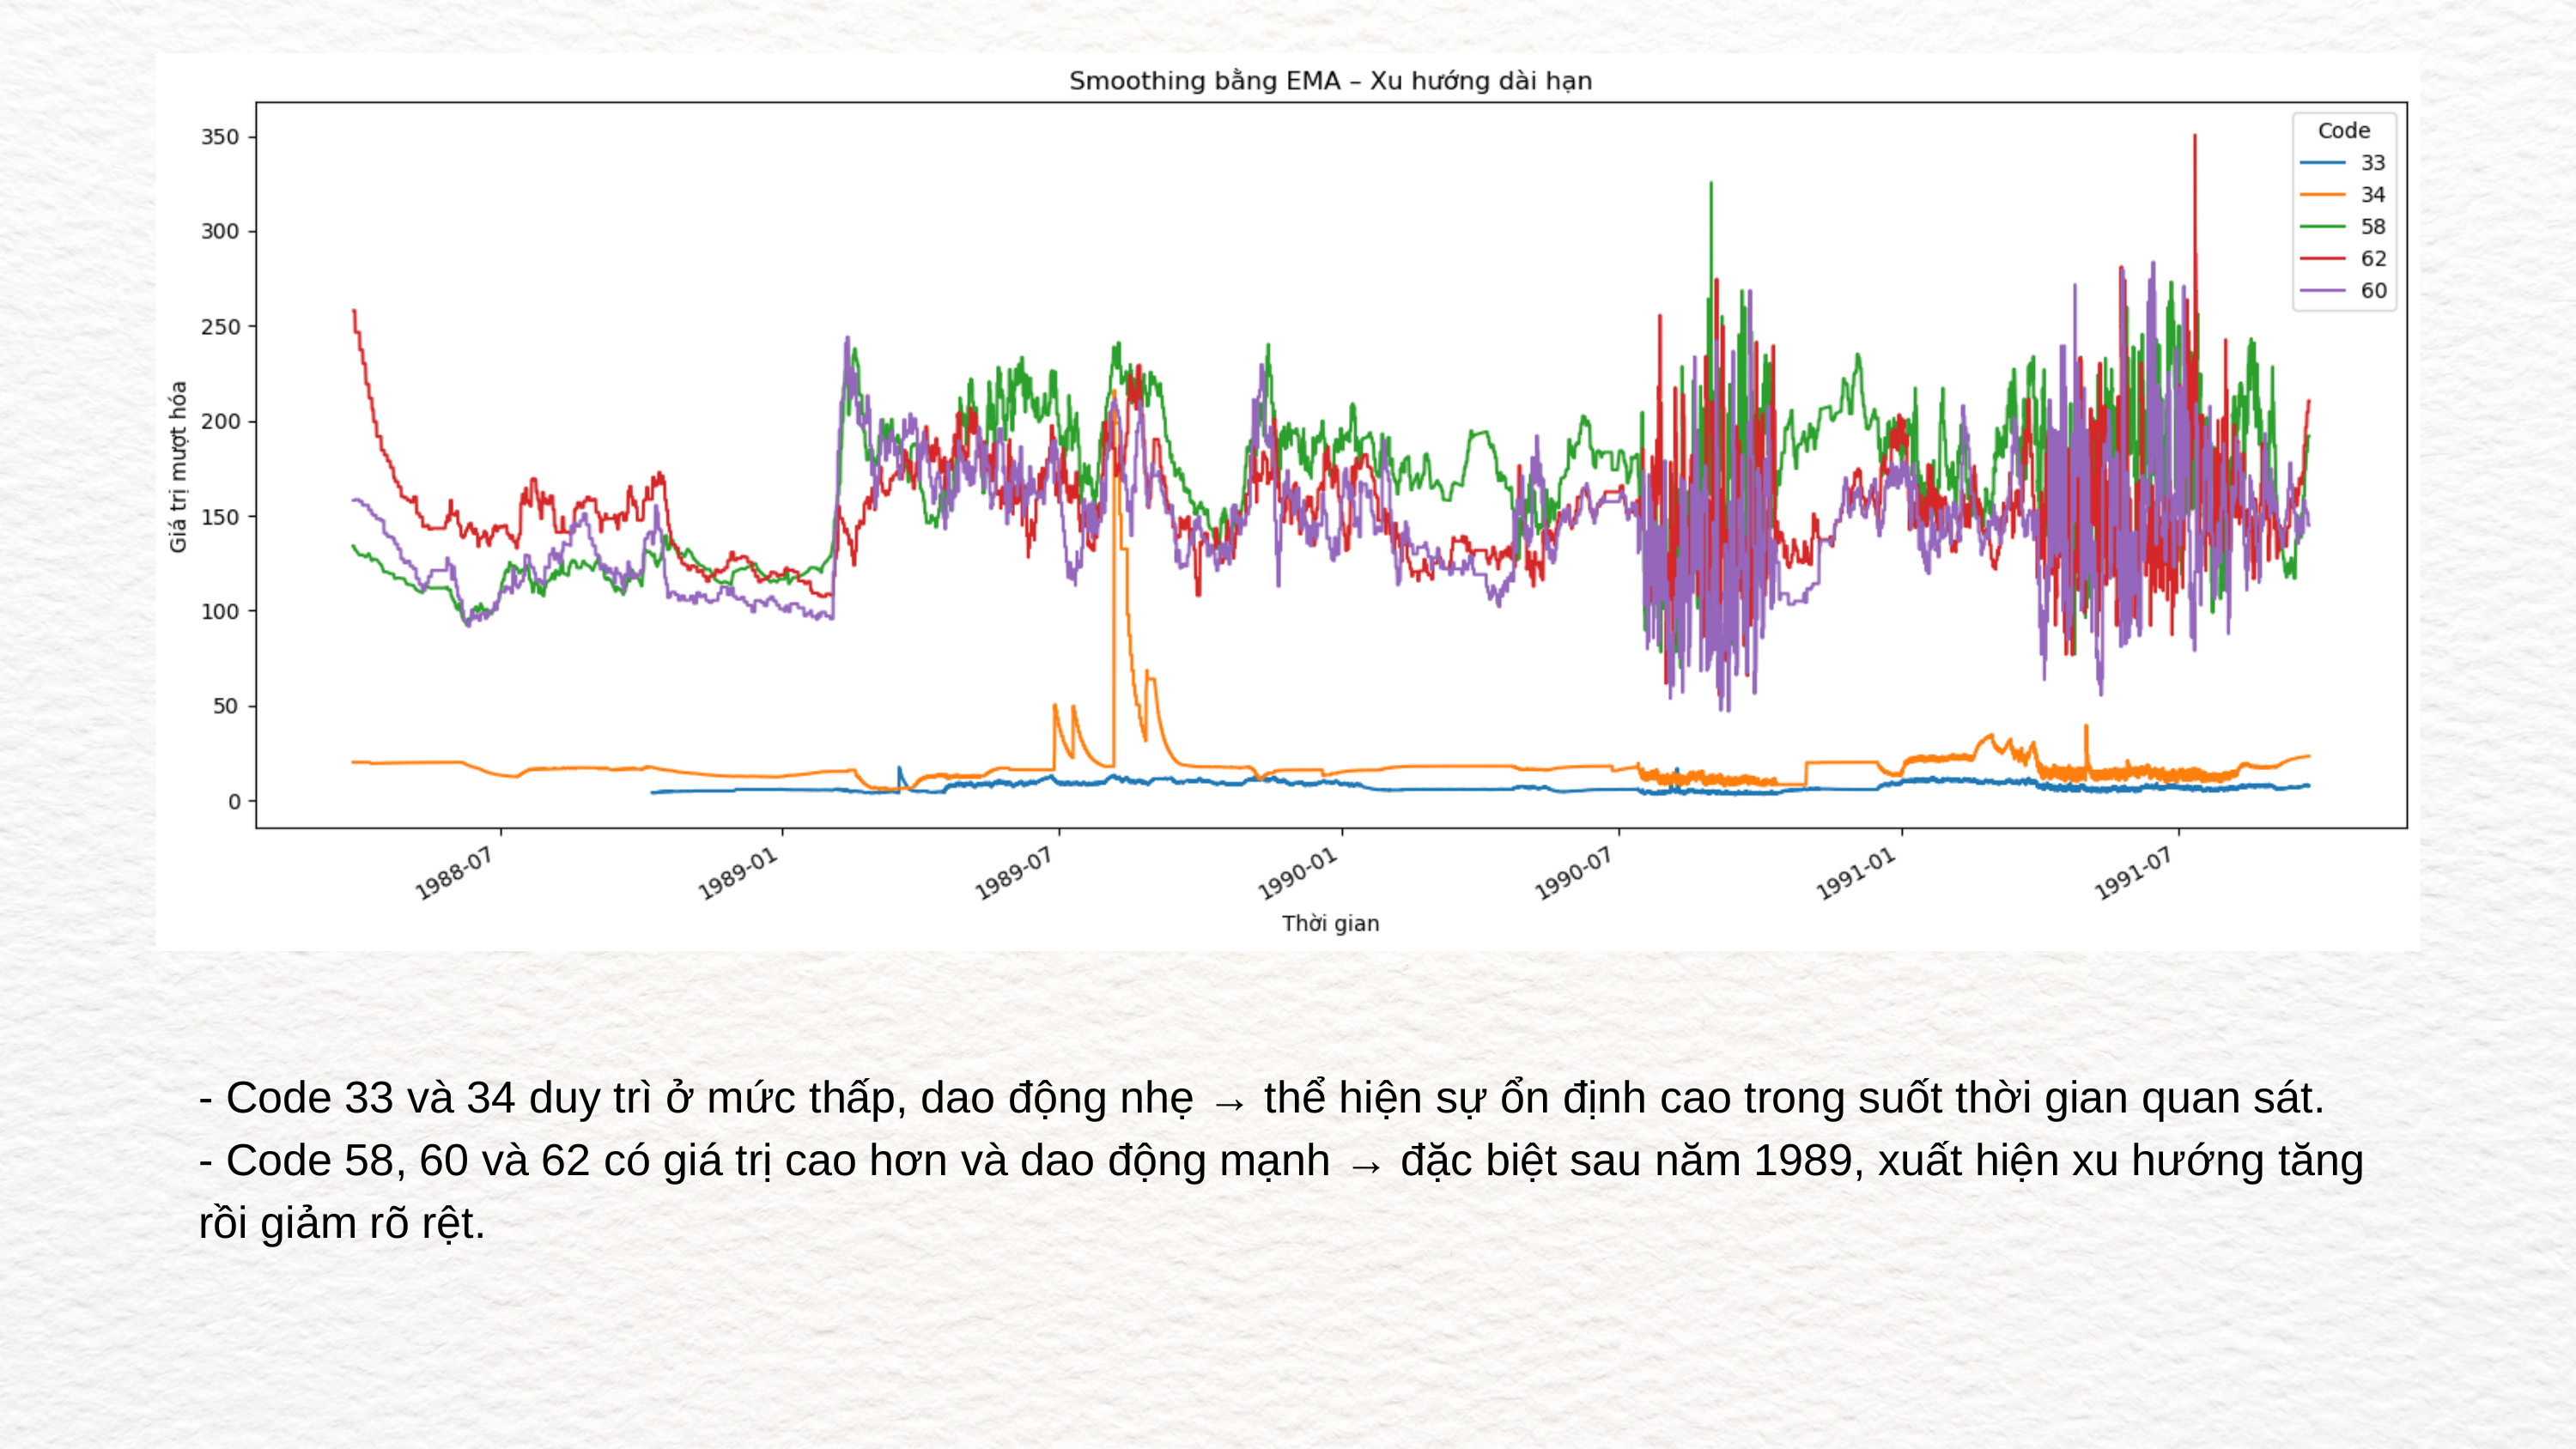

- Code 33 và 34 duy trì ở mức thấp, dao động nhẹ → thể hiện sự ổn định cao trong suốt thời gian quan sát.
- Code 58, 60 và 62 có giá trị cao hơn và dao động mạnh → đặc biệt sau năm 1989, xuất hiện xu hướng tăng rồi giảm rõ rệt.